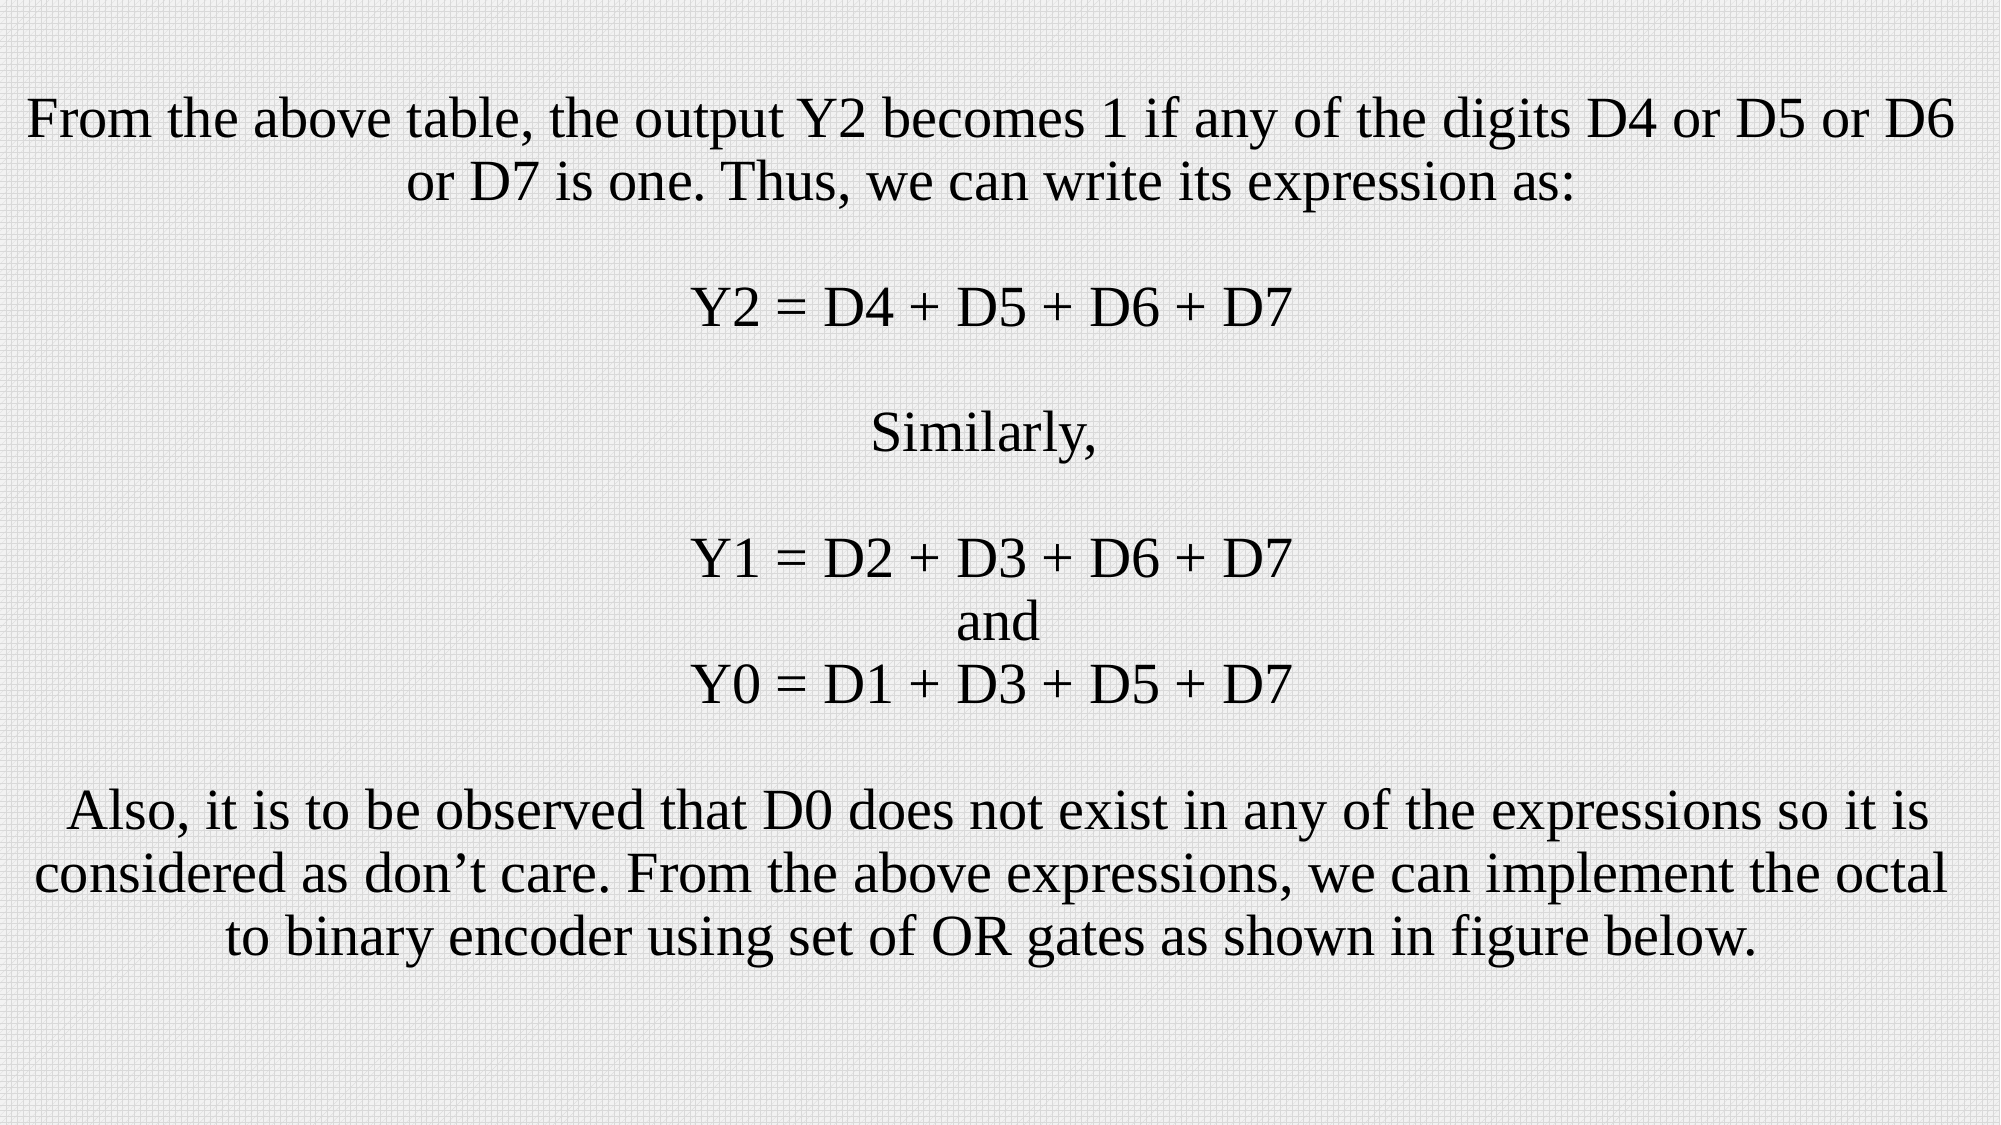

# From the above table, the output Y2 becomes 1 if any of the digits D4 or D5 or D6 or D7 is one. Thus, we can write its expression as: Y2 = D4 + D5 + D6 + D7 Similarly, Y1 = D2 + D3 + D6 + D7 and Y0 = D1 + D3 + D5 + D7  Also, it is to be observed that D0 does not exist in any of the expressions so it is considered as don’t care. From the above expressions, we can implement the octal to binary encoder using set of OR gates as shown in figure below.